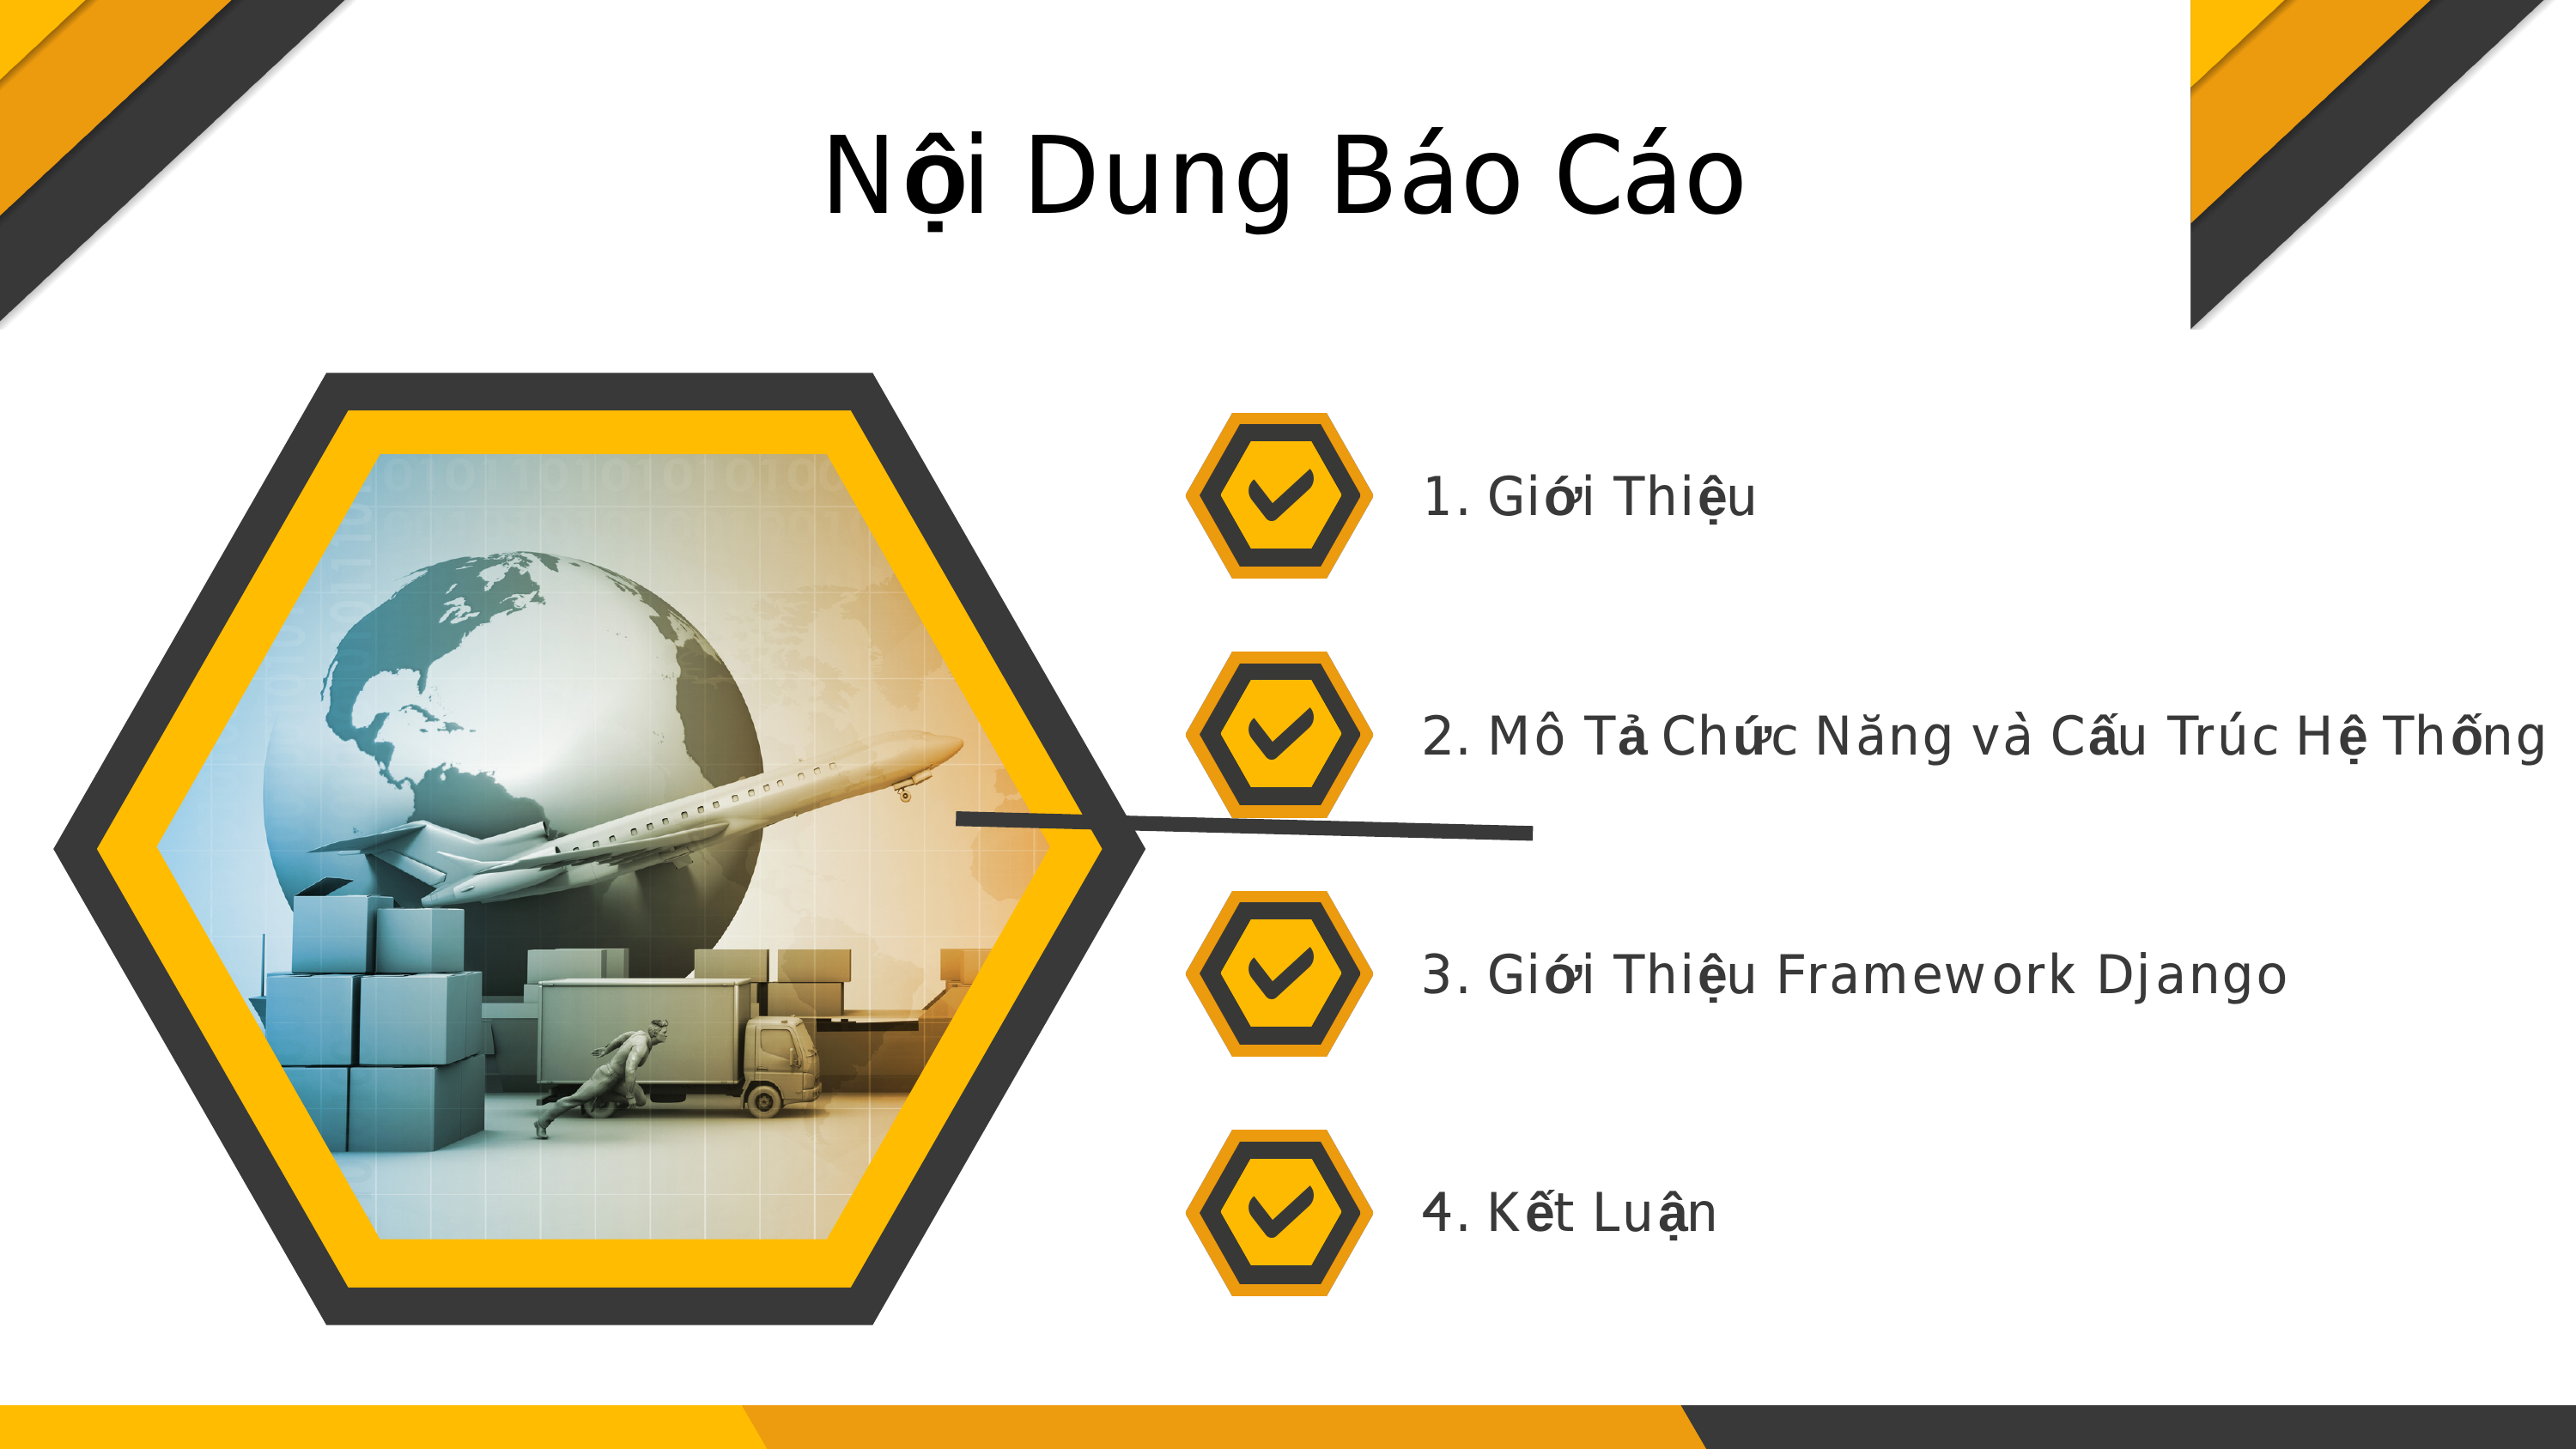

Nội Dung Báo Cáo

1. Giới Thiệu

2. Mô Tả Chức Năng và Cấu Trúc Hệ Thống

3. Giới Thiệu Framework Django

4. Kết Luận